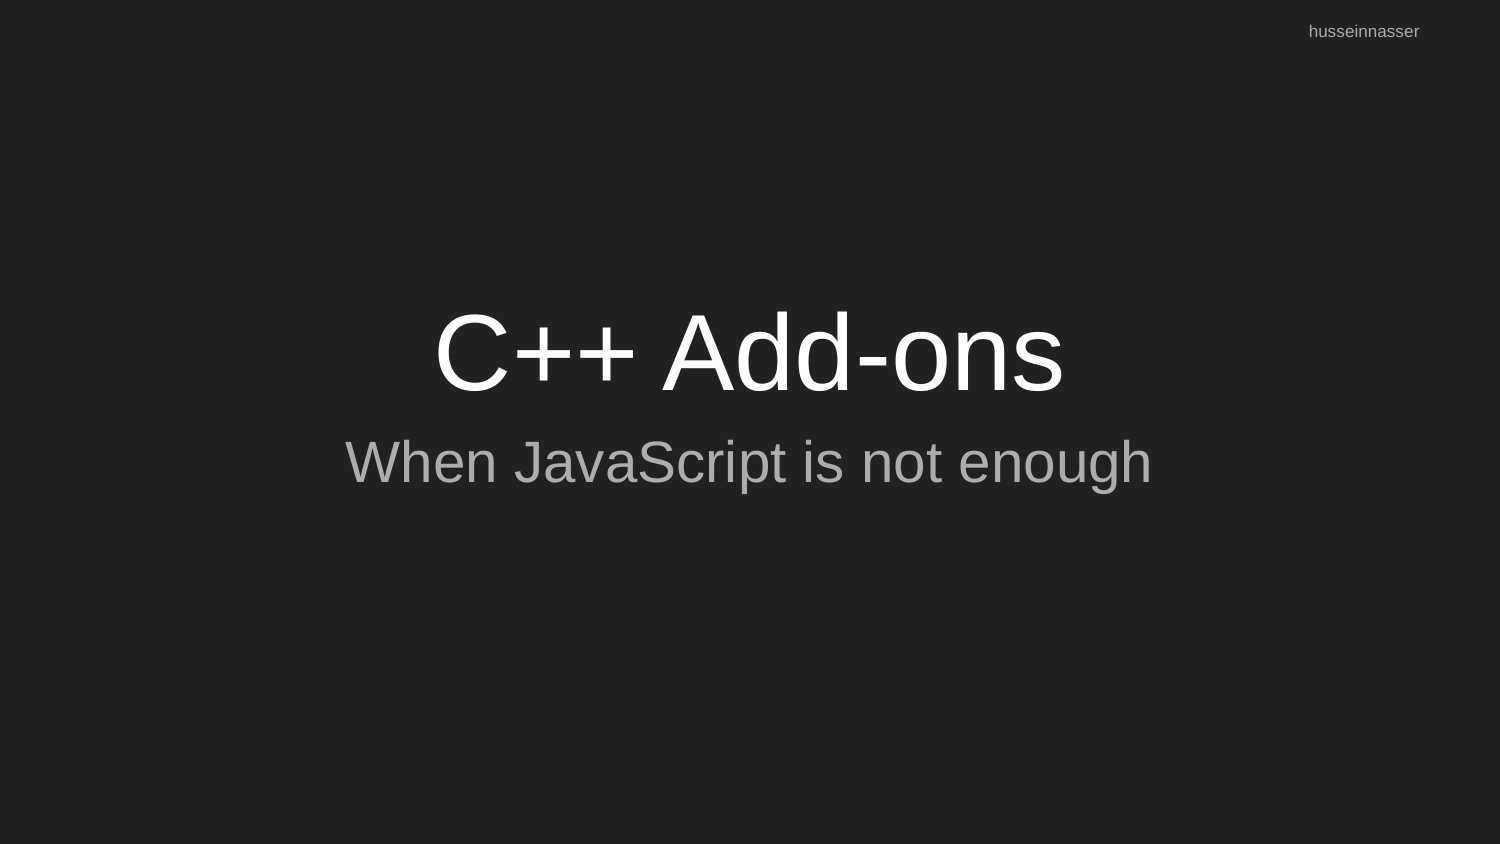

husseinnasser
# C++ Add-ons
When JavaScript is not enough